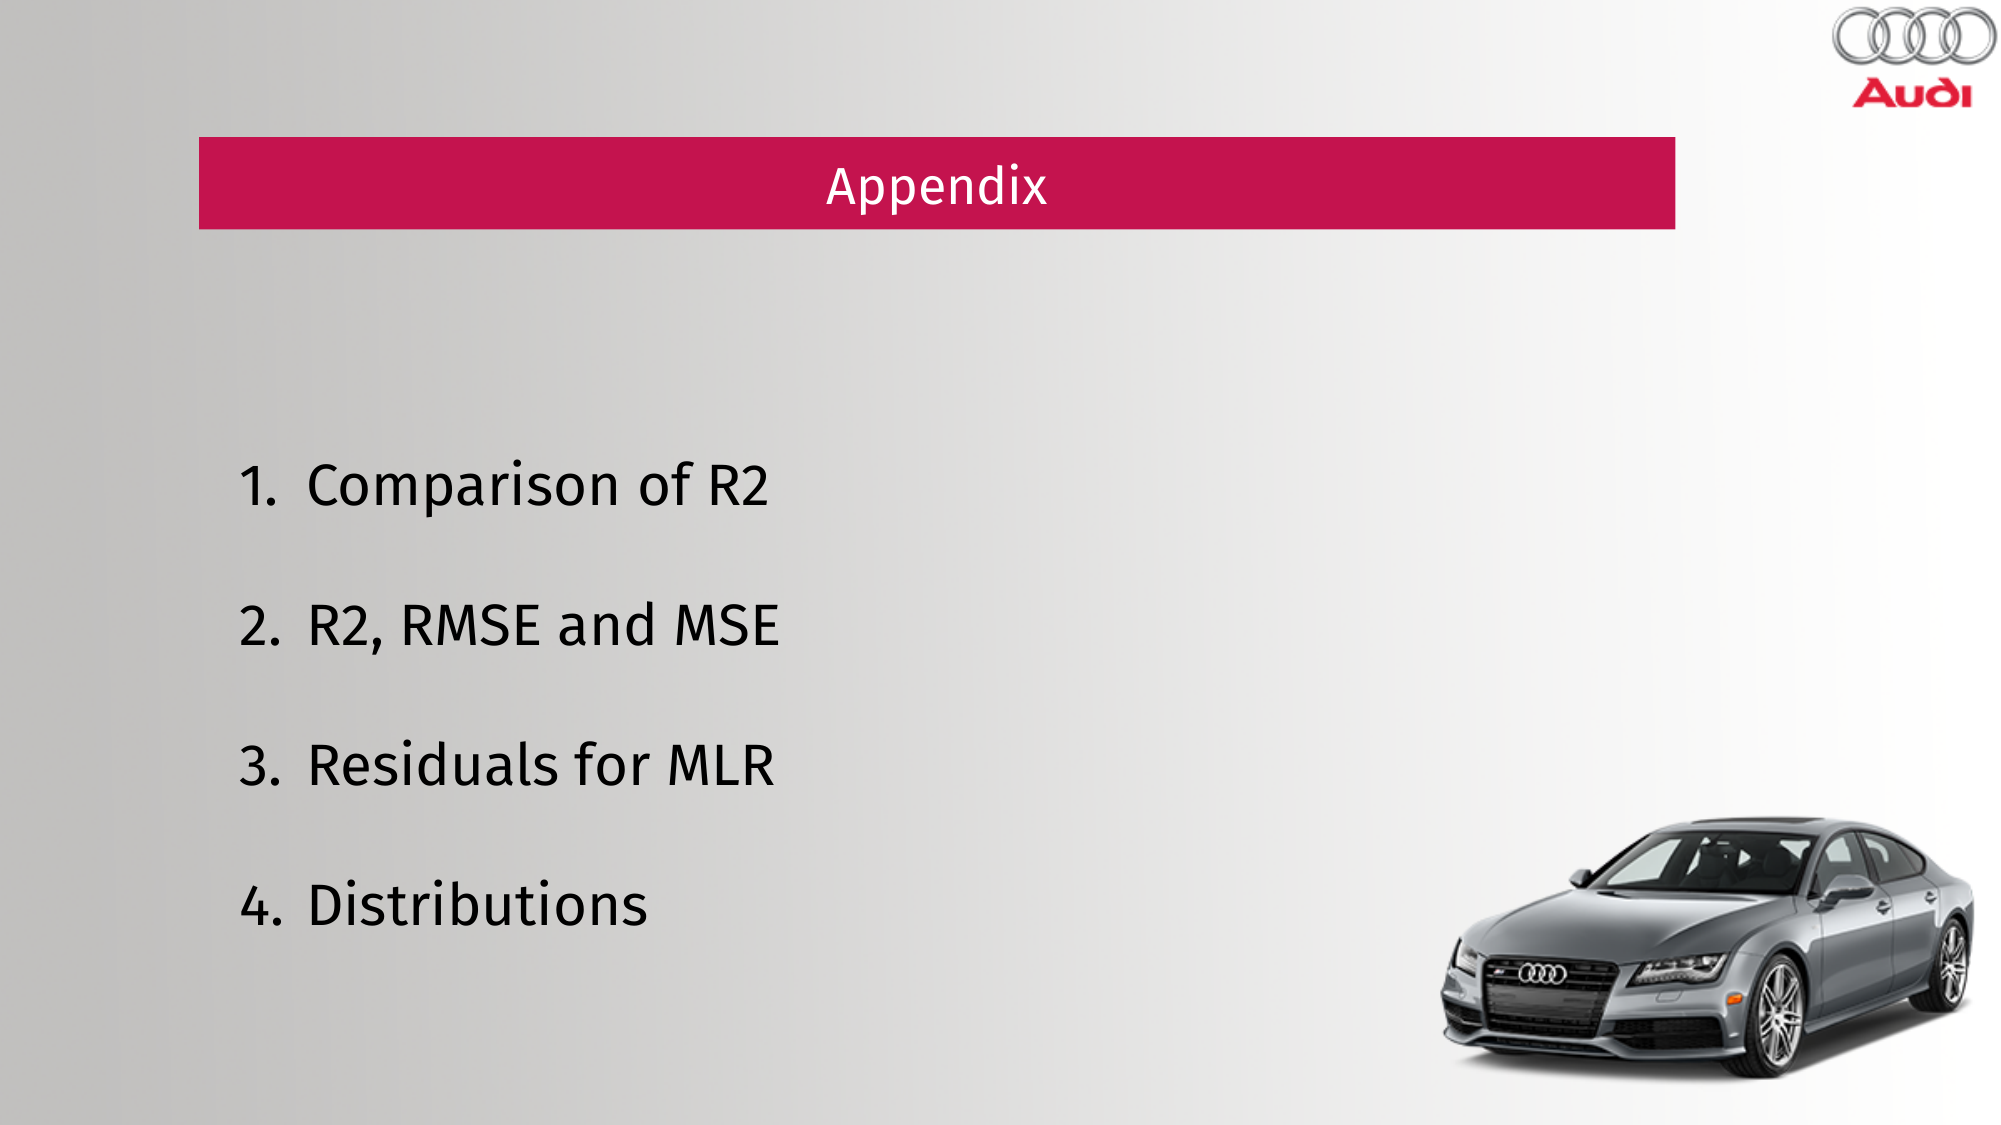

Appendix
Comparison of R2
R2, RMSE and MSE
Residuals for MLR
Distributions